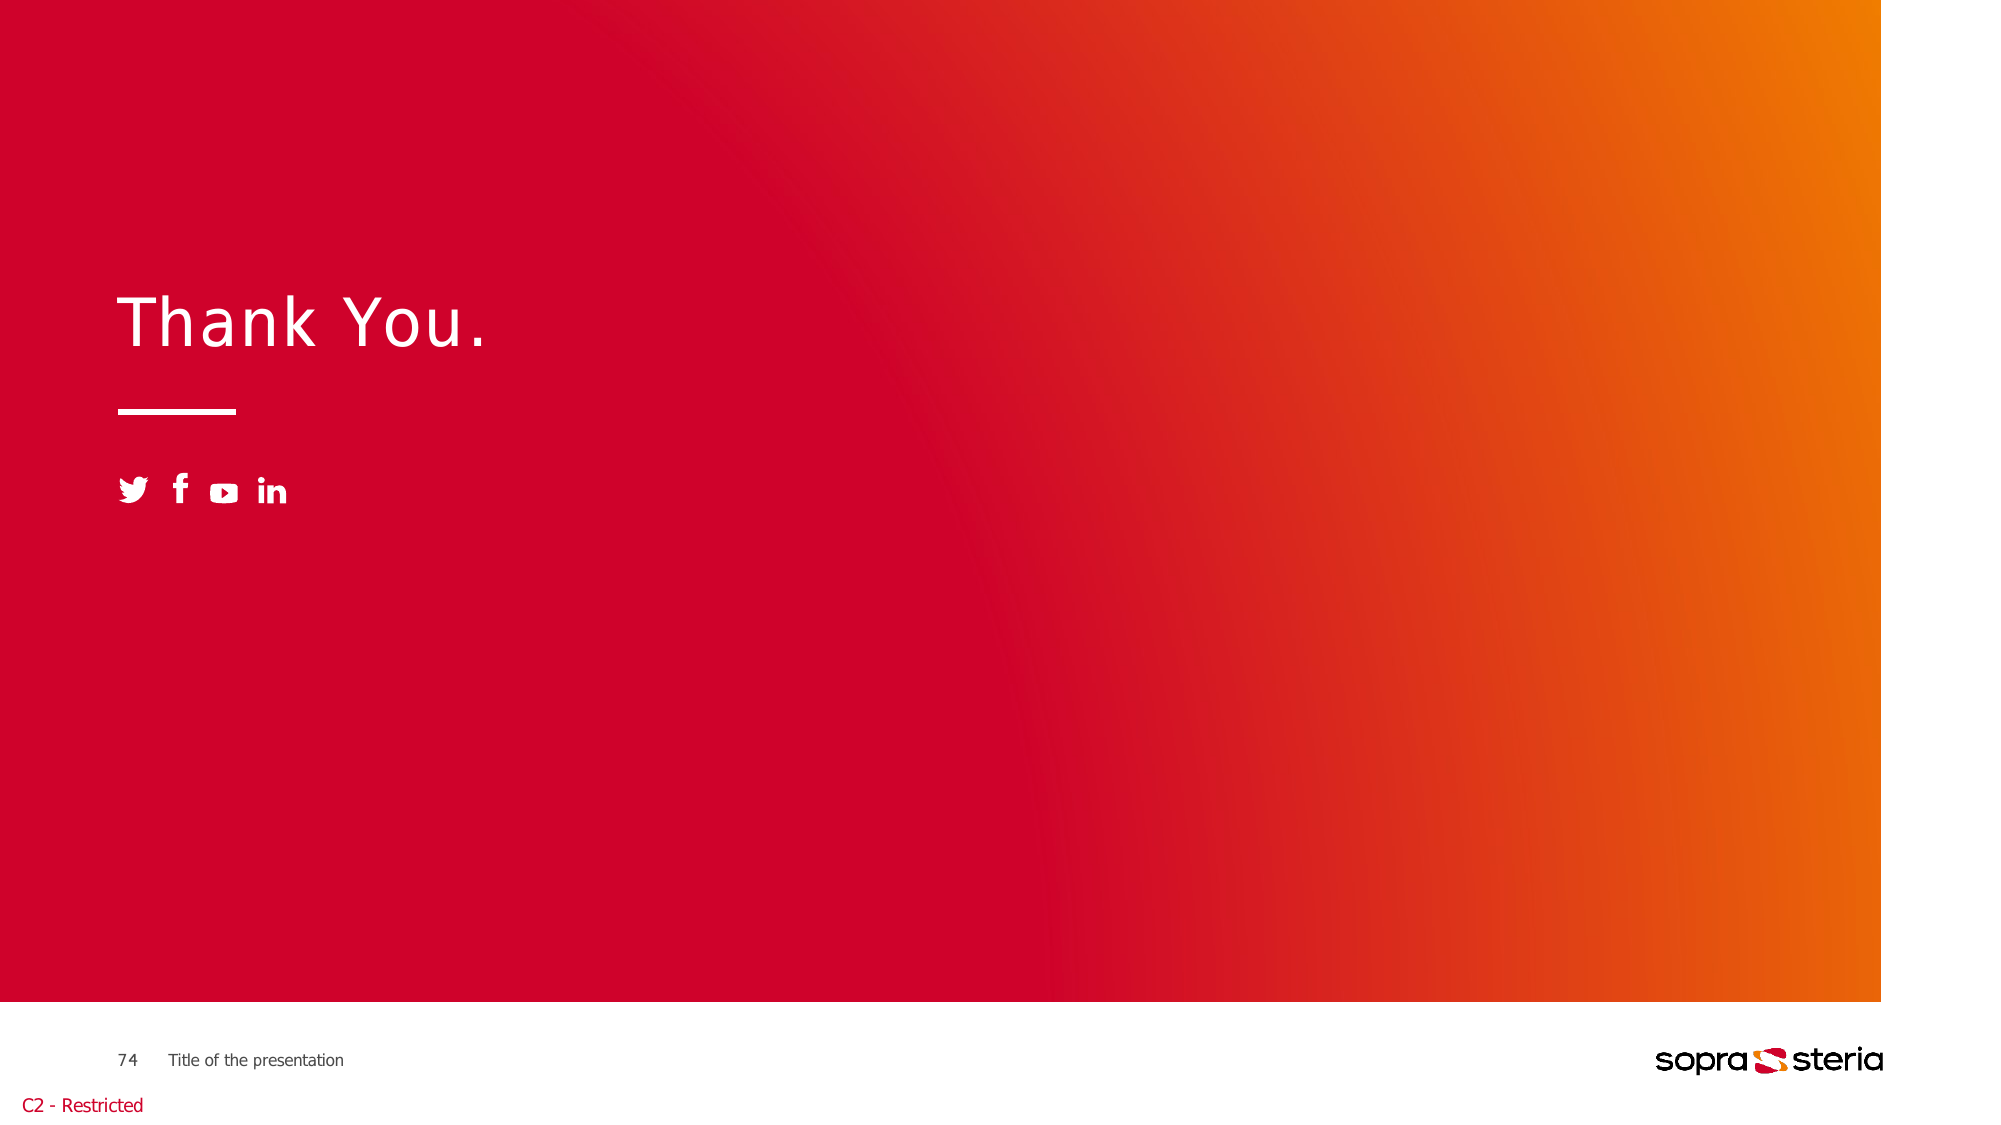

# Thank You.

74
Title of the presentation